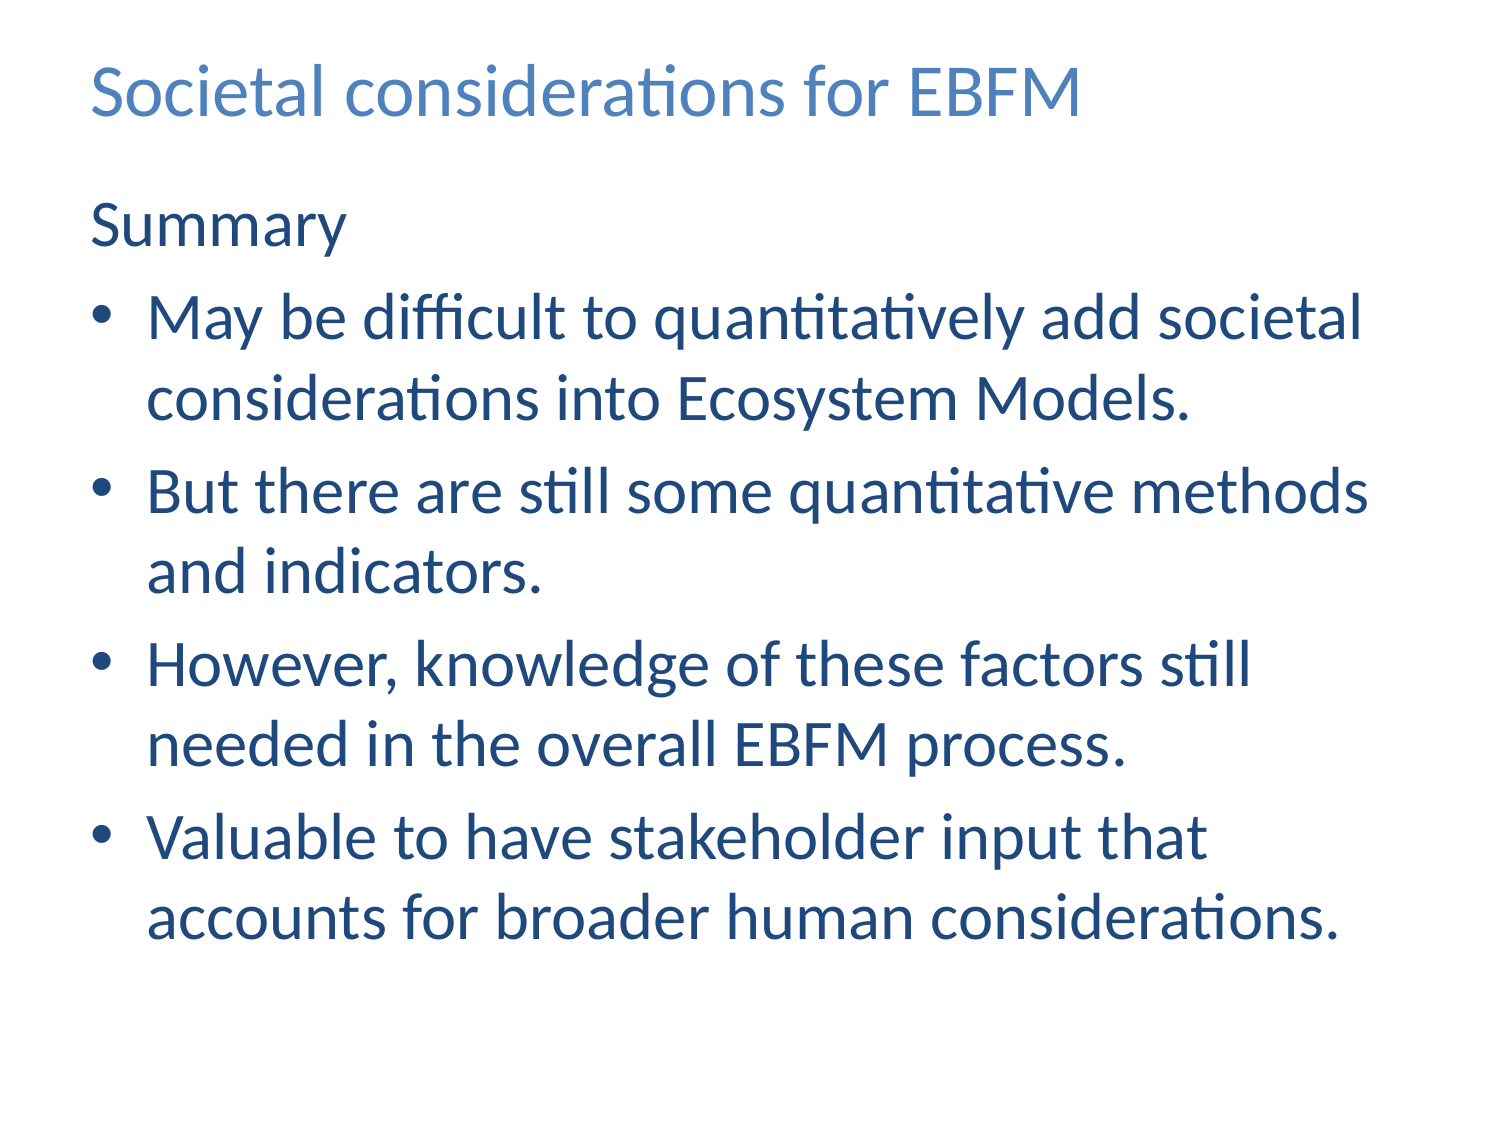

# Societal considerations for EBFM
Summary
May be difficult to quantitatively add societal considerations into Ecosystem Models.
But there are still some quantitative methods and indicators.
However, knowledge of these factors still needed in the overall EBFM process.
Valuable to have stakeholder input that accounts for broader human considerations.